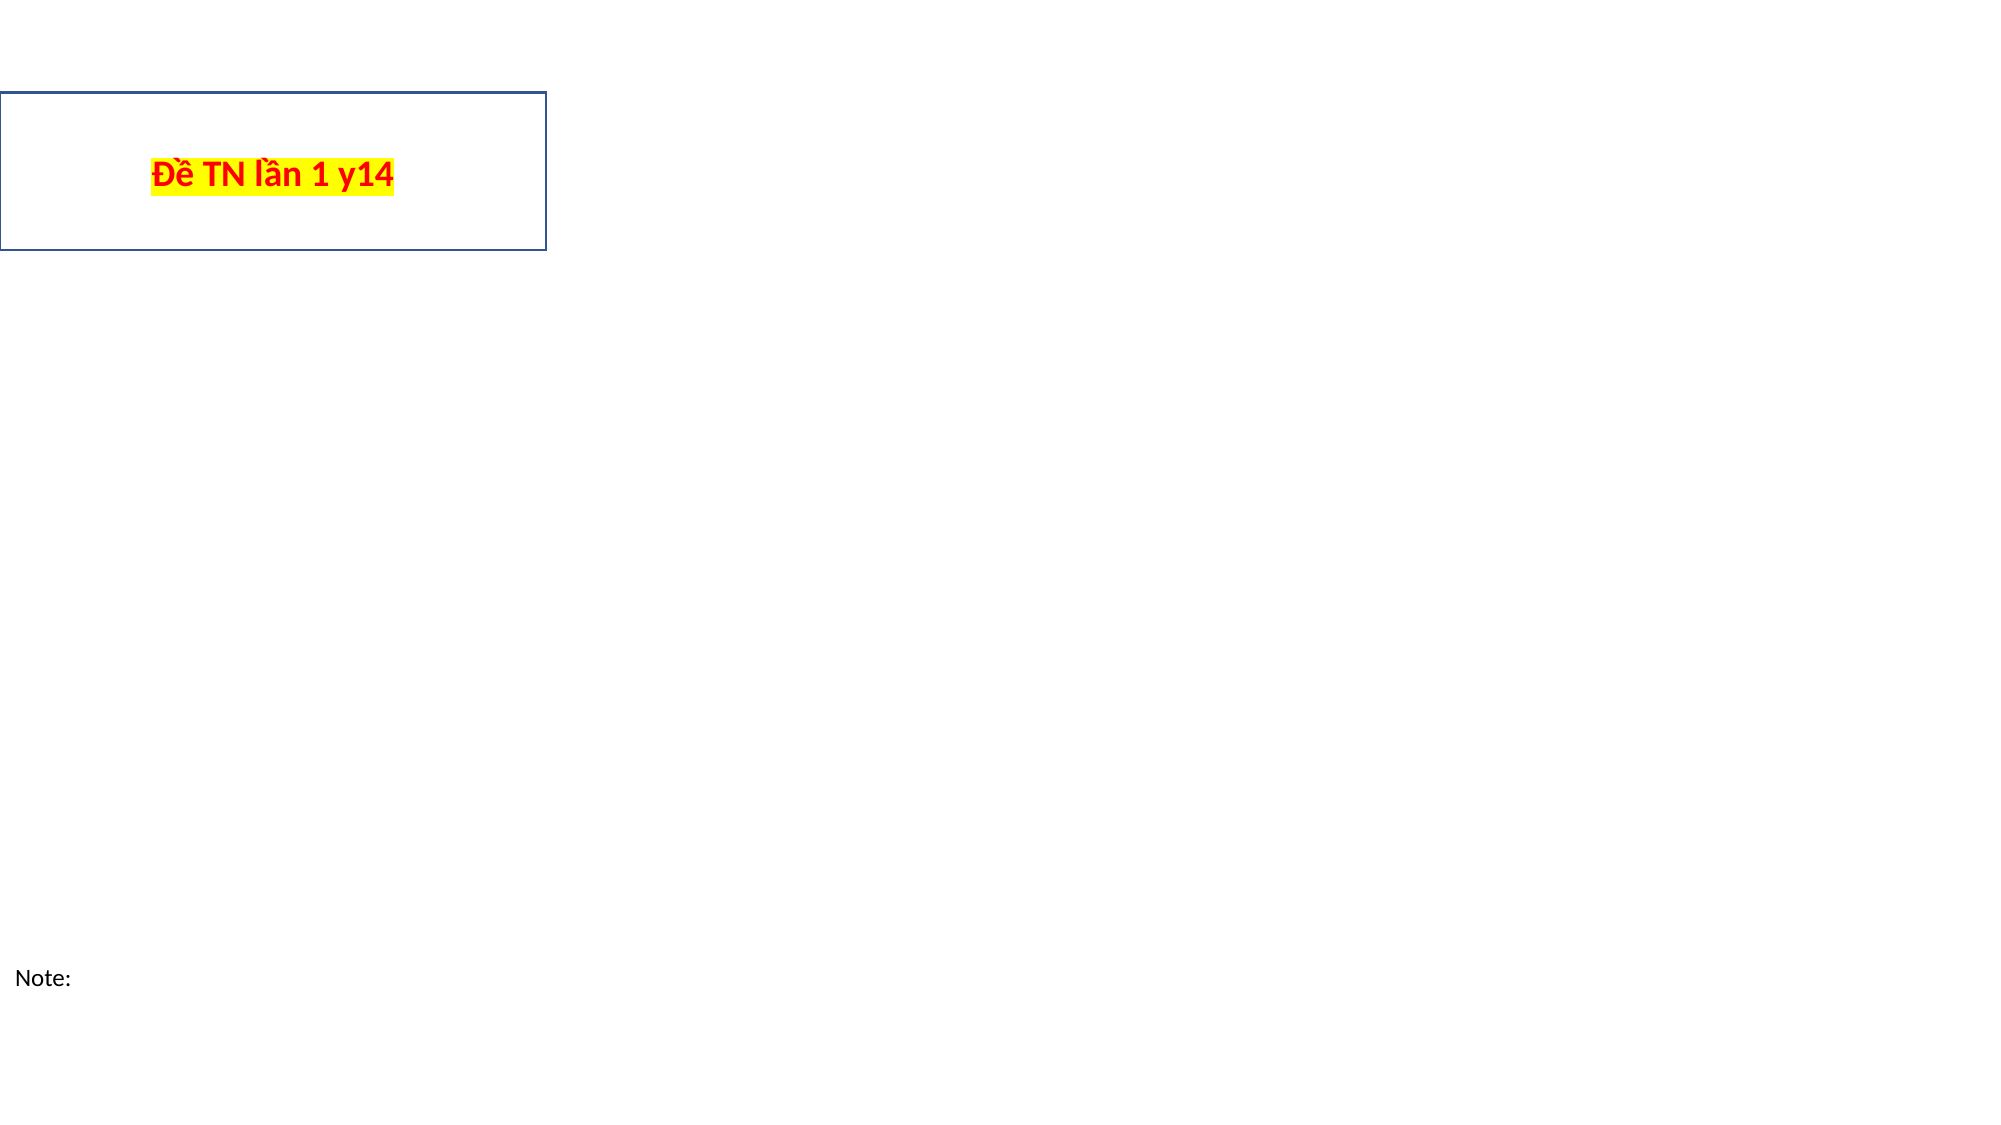

Đề TN lần 1 y14
# Note: